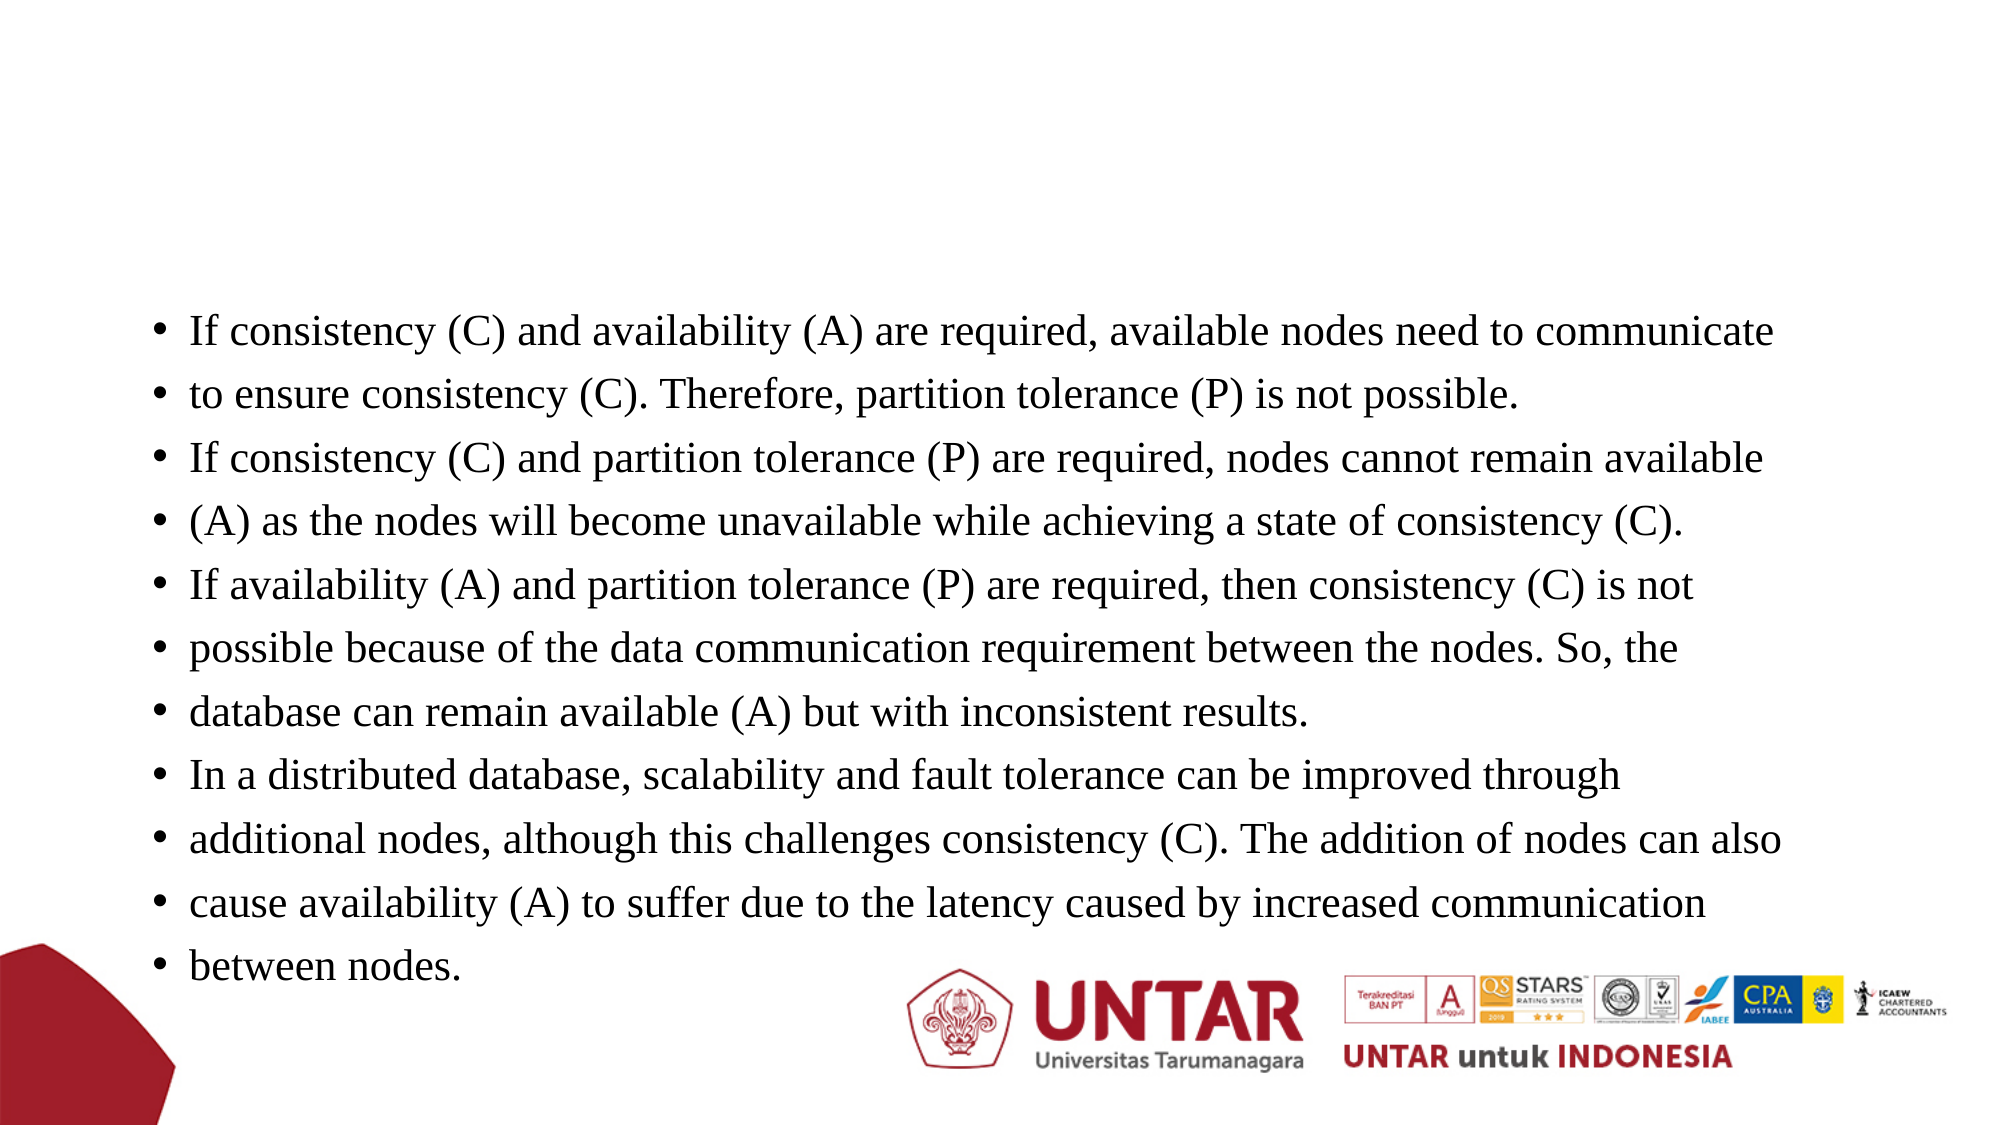

#
If consistency (C) and availability (A) are required, available nodes need to communicate
to ensure consistency (C). Therefore, partition tolerance (P) is not possible.
If consistency (C) and partition tolerance (P) are required, nodes cannot remain available
(A) as the nodes will become unavailable while achieving a state of consistency (C).
If availability (A) and partition tolerance (P) are required, then consistency (C) is not
possible because of the data communication requirement between the nodes. So, the
database can remain available (A) but with inconsistent results.
In a distributed database, scalability and fault tolerance can be improved through
additional nodes, although this challenges consistency (C). The addition of nodes can also
cause availability (A) to suffer due to the latency caused by increased communication
between nodes.